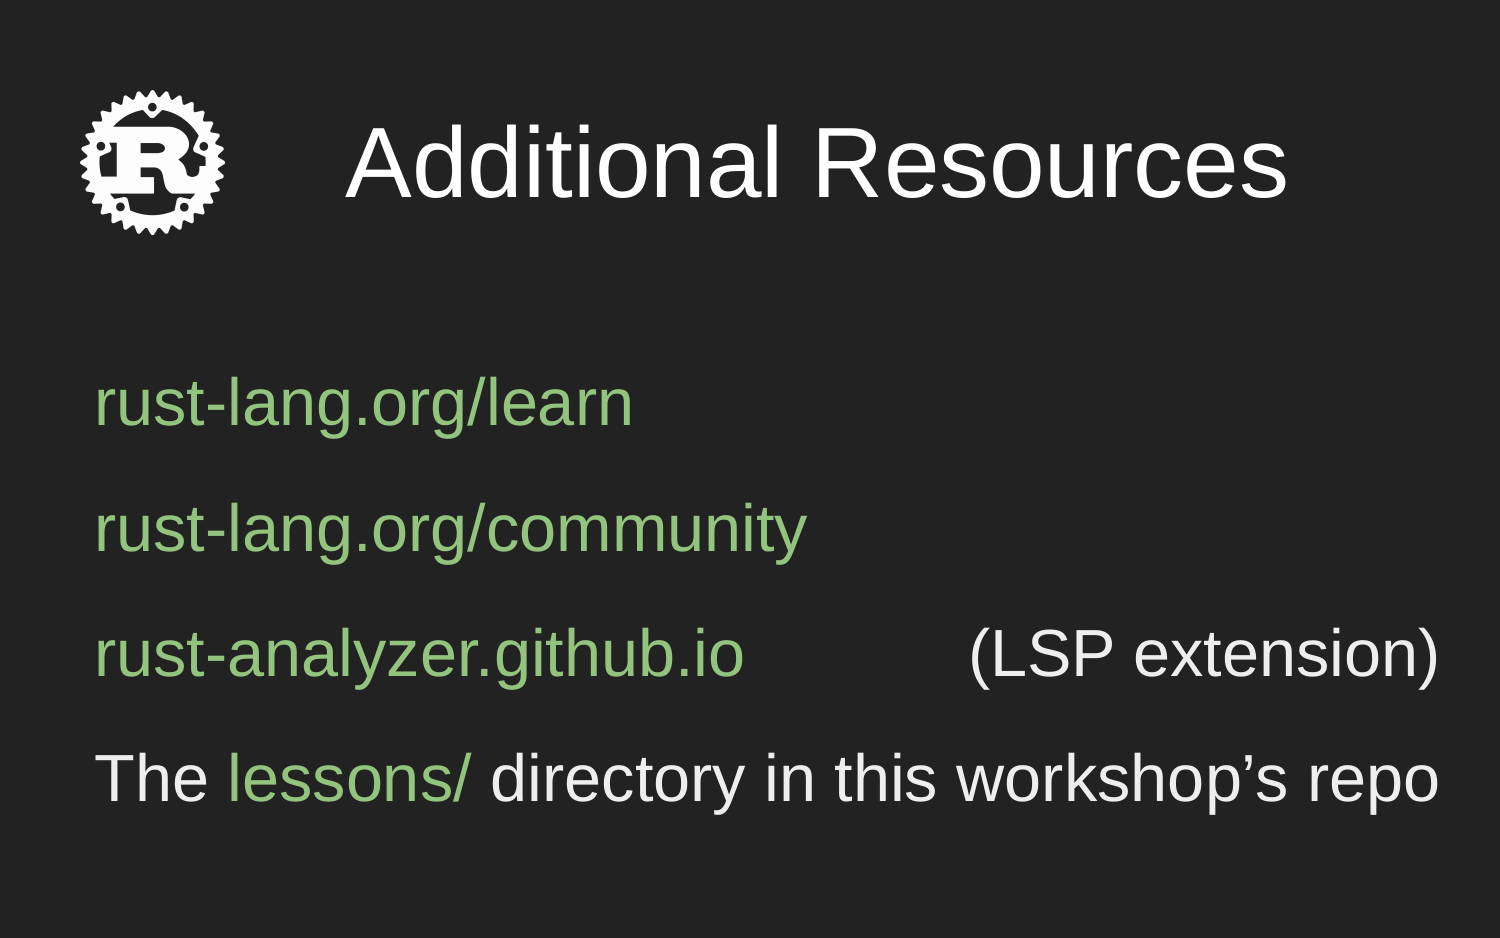

# Additional Resources
rust-lang.org/learn
rust-lang.org/community
rust-analyzer.github.io            (LSP extension)
The lessons/ directory in this workshop’s repo